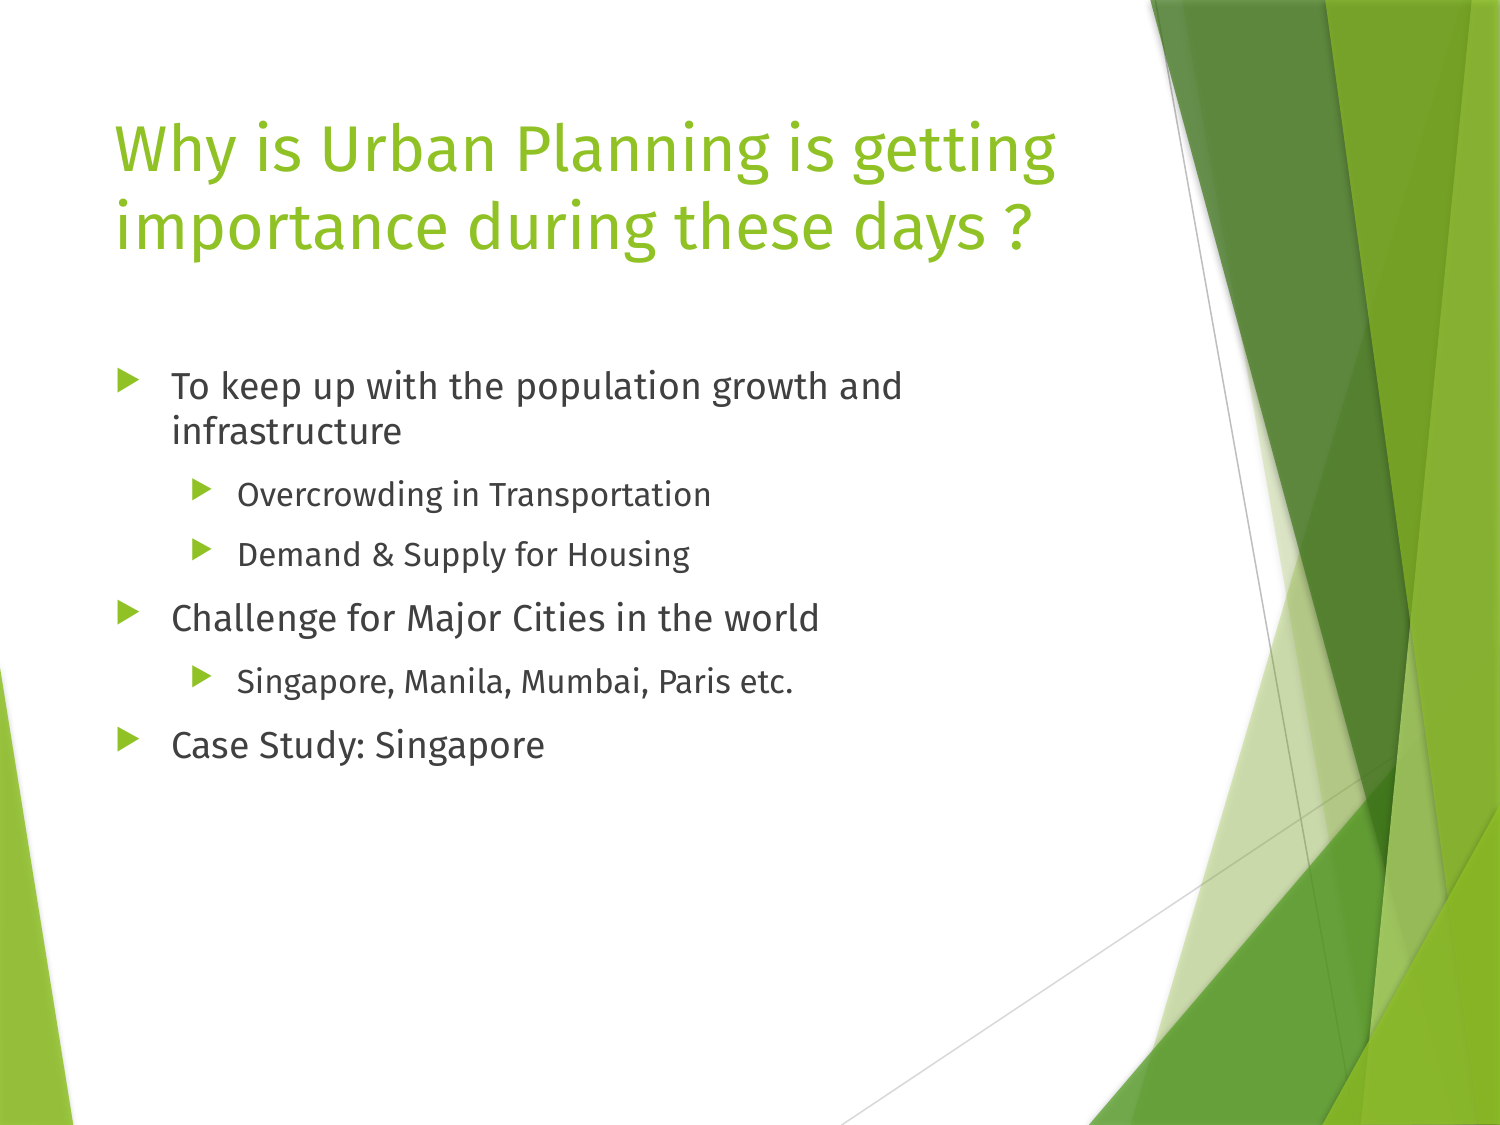

# Why is Urban Planning is getting importance during these days ?
To keep up with the population growth and infrastructure
Overcrowding in Transportation
Demand & Supply for Housing
Challenge for Major Cities in the world
Singapore, Manila, Mumbai, Paris etc.
Case Study: Singapore